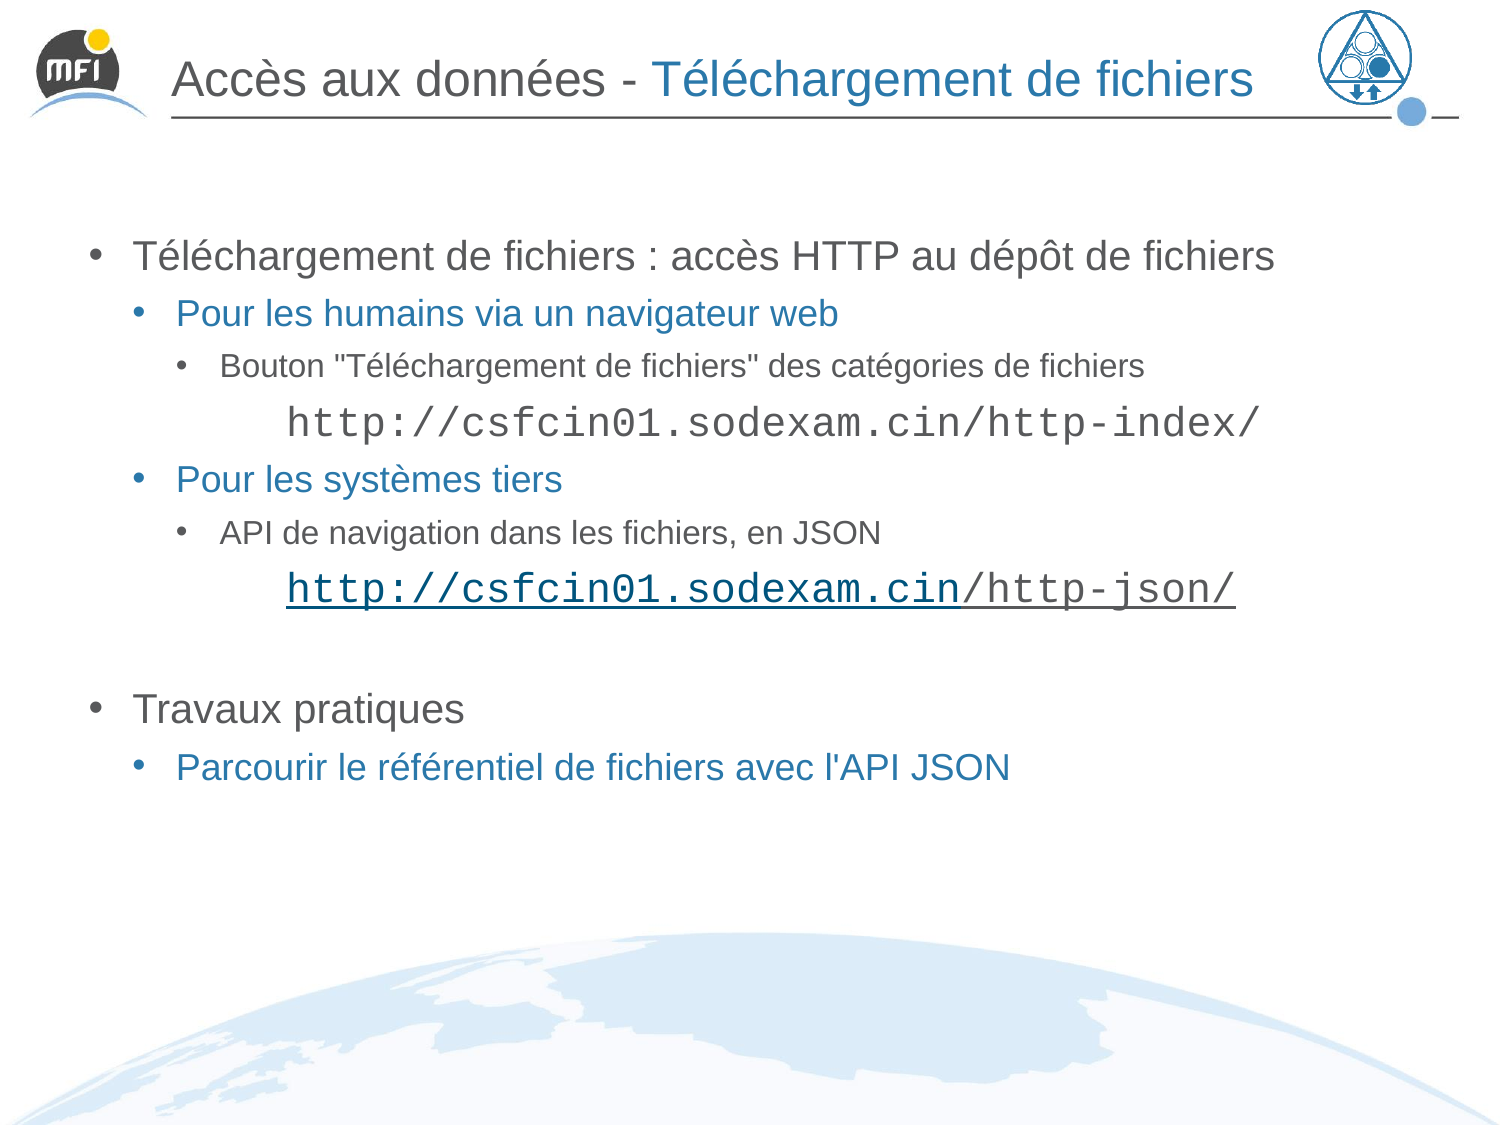

# Accès aux données - Téléchargement de fichiers

Téléchargement de fichiers : accès HTTP au dépôt de fichiers
Pour les humains via un navigateur web
Bouton "Téléchargement de fichiers" des catégories de fichiers
http://csfcin01.sodexam.cin/http-index/
Pour les systèmes tiers
API de navigation dans les fichiers, en JSON
http://csfcin01.sodexam.cin/http-json/

Travaux pratiques
Parcourir le référentiel de fichiers avec l'API JSON